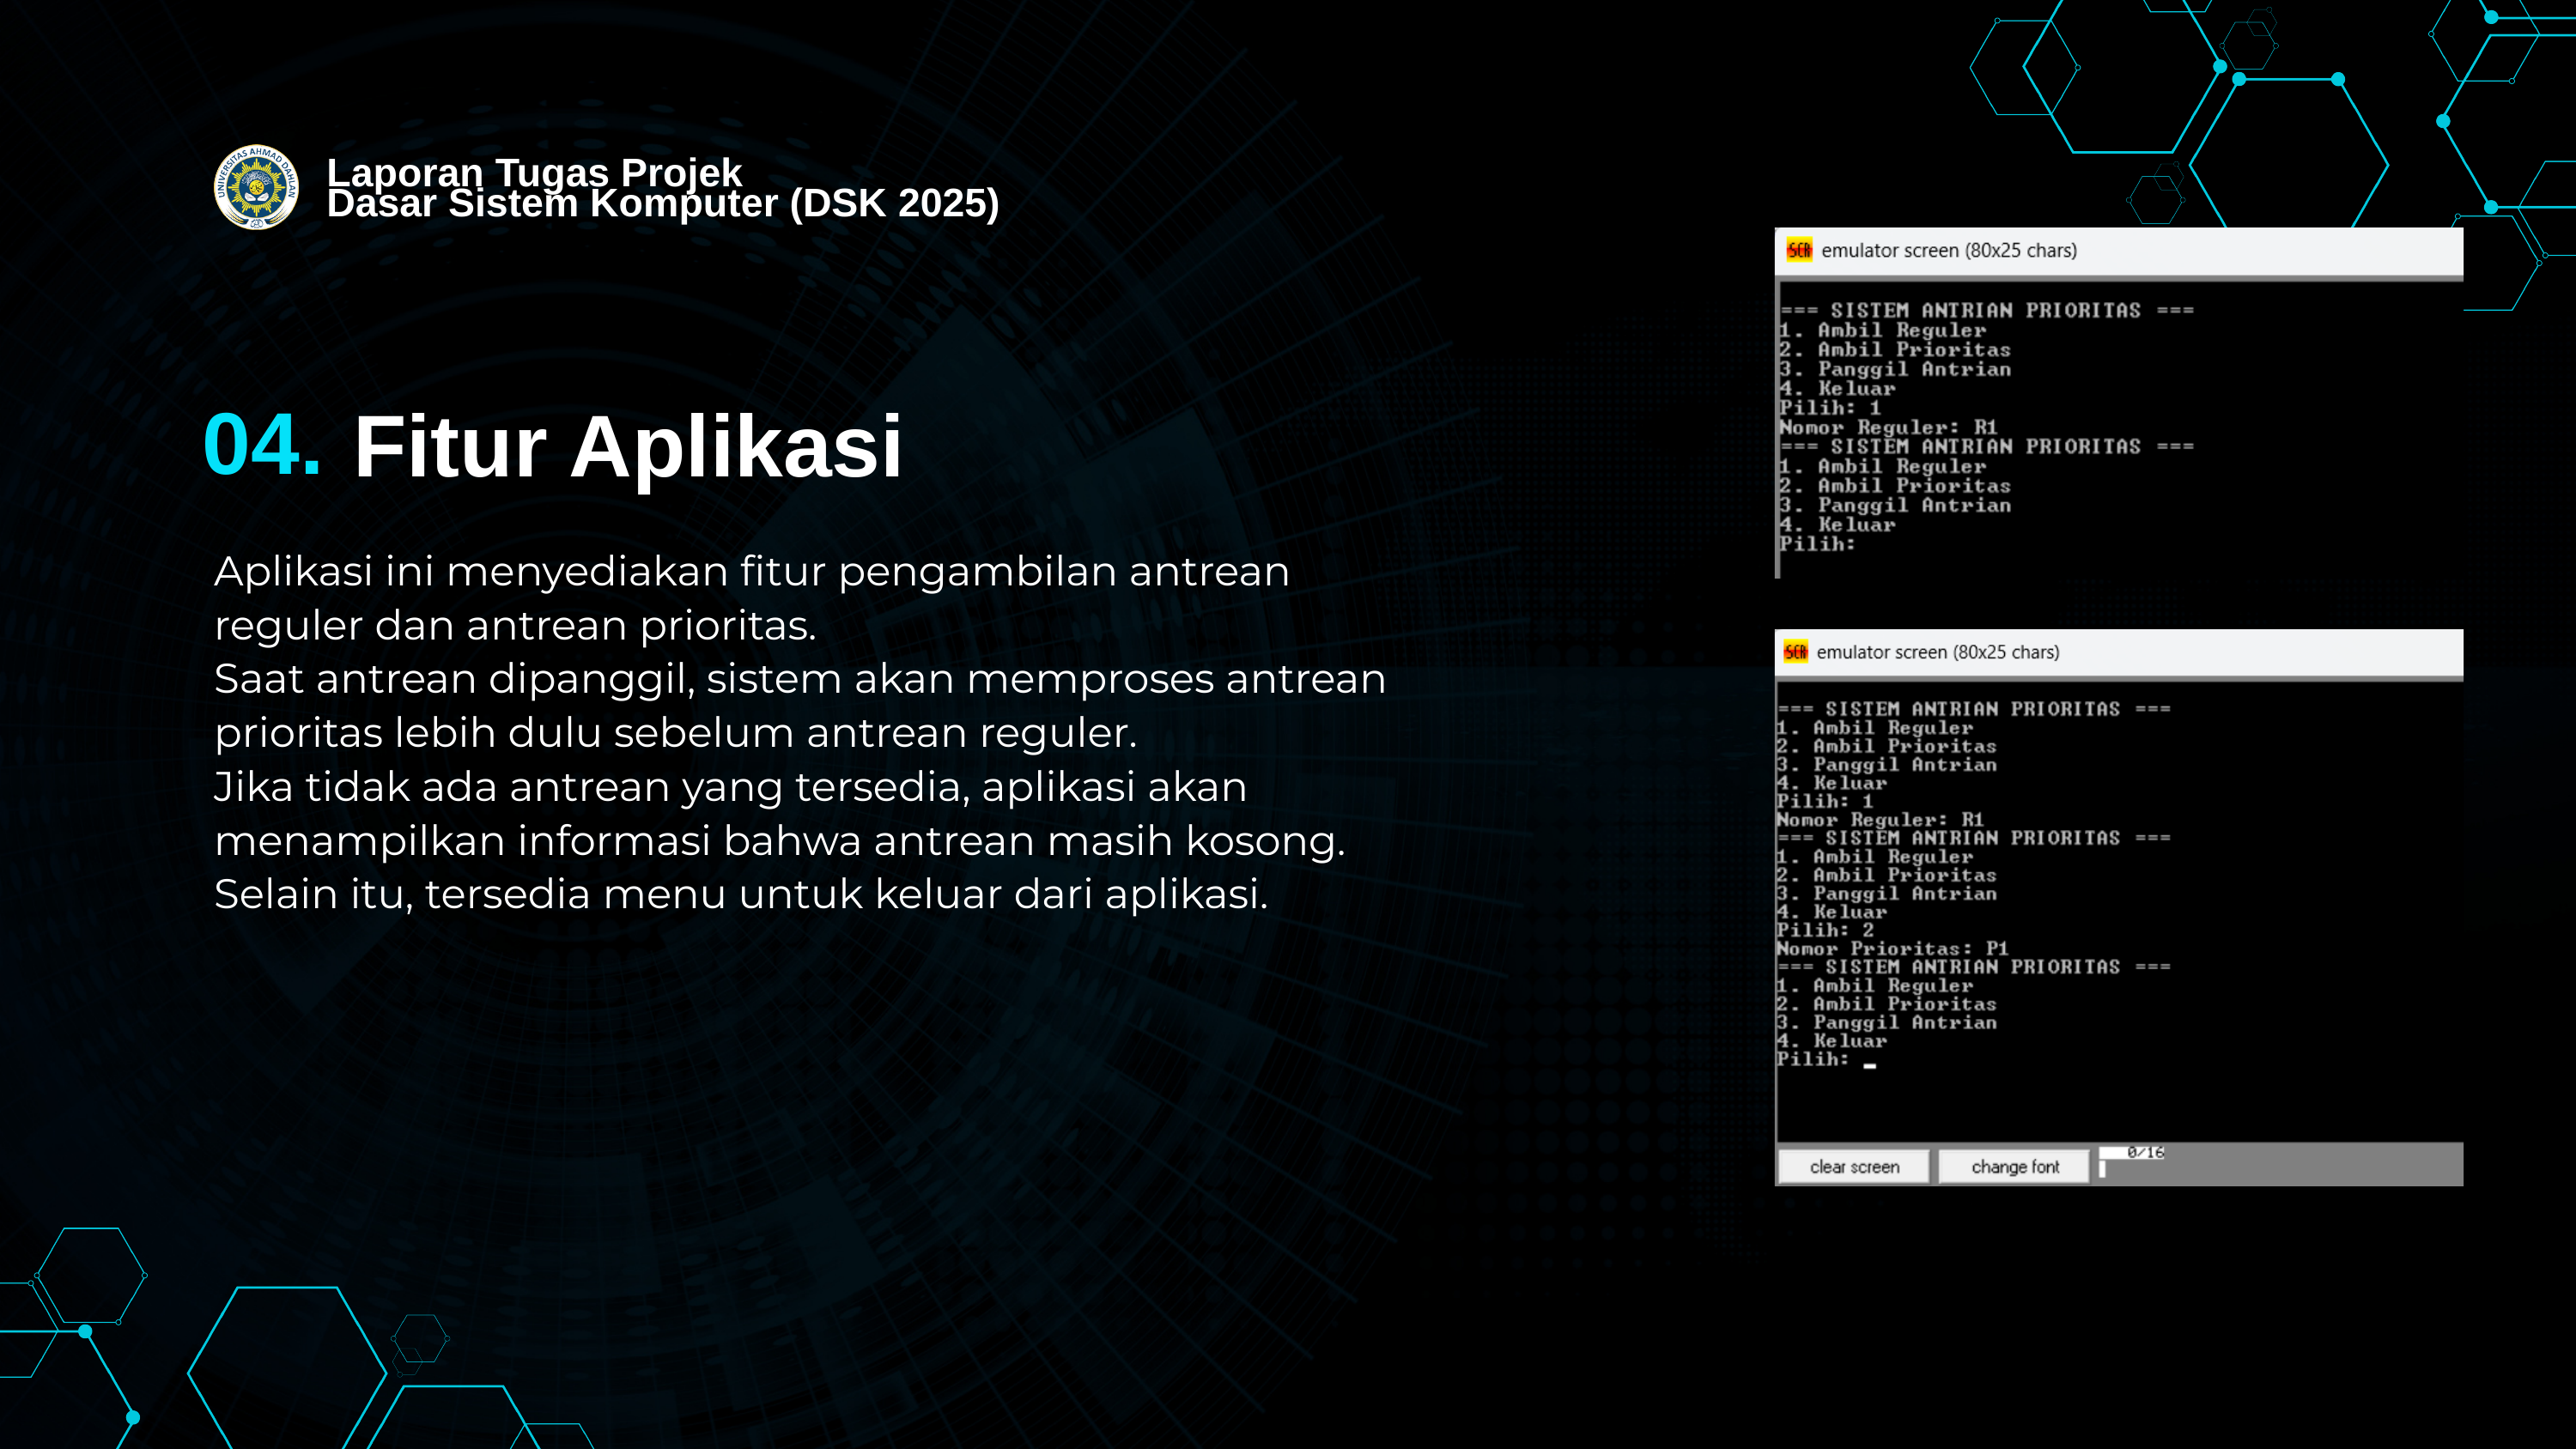

Laporan Tugas Projek
Dasar Sistem Komputer (DSK 2025)

Fitur Aplikasi
04.
Aplikasi ini menyediakan fitur pengambilan antrean reguler dan antrean prioritas.
Saat antrean dipanggil, sistem akan memproses antrean prioritas lebih dulu sebelum antrean reguler.
Jika tidak ada antrean yang tersedia, aplikasi akan menampilkan informasi bahwa antrean masih kosong.
Selain itu, tersedia menu untuk keluar dari aplikasi.